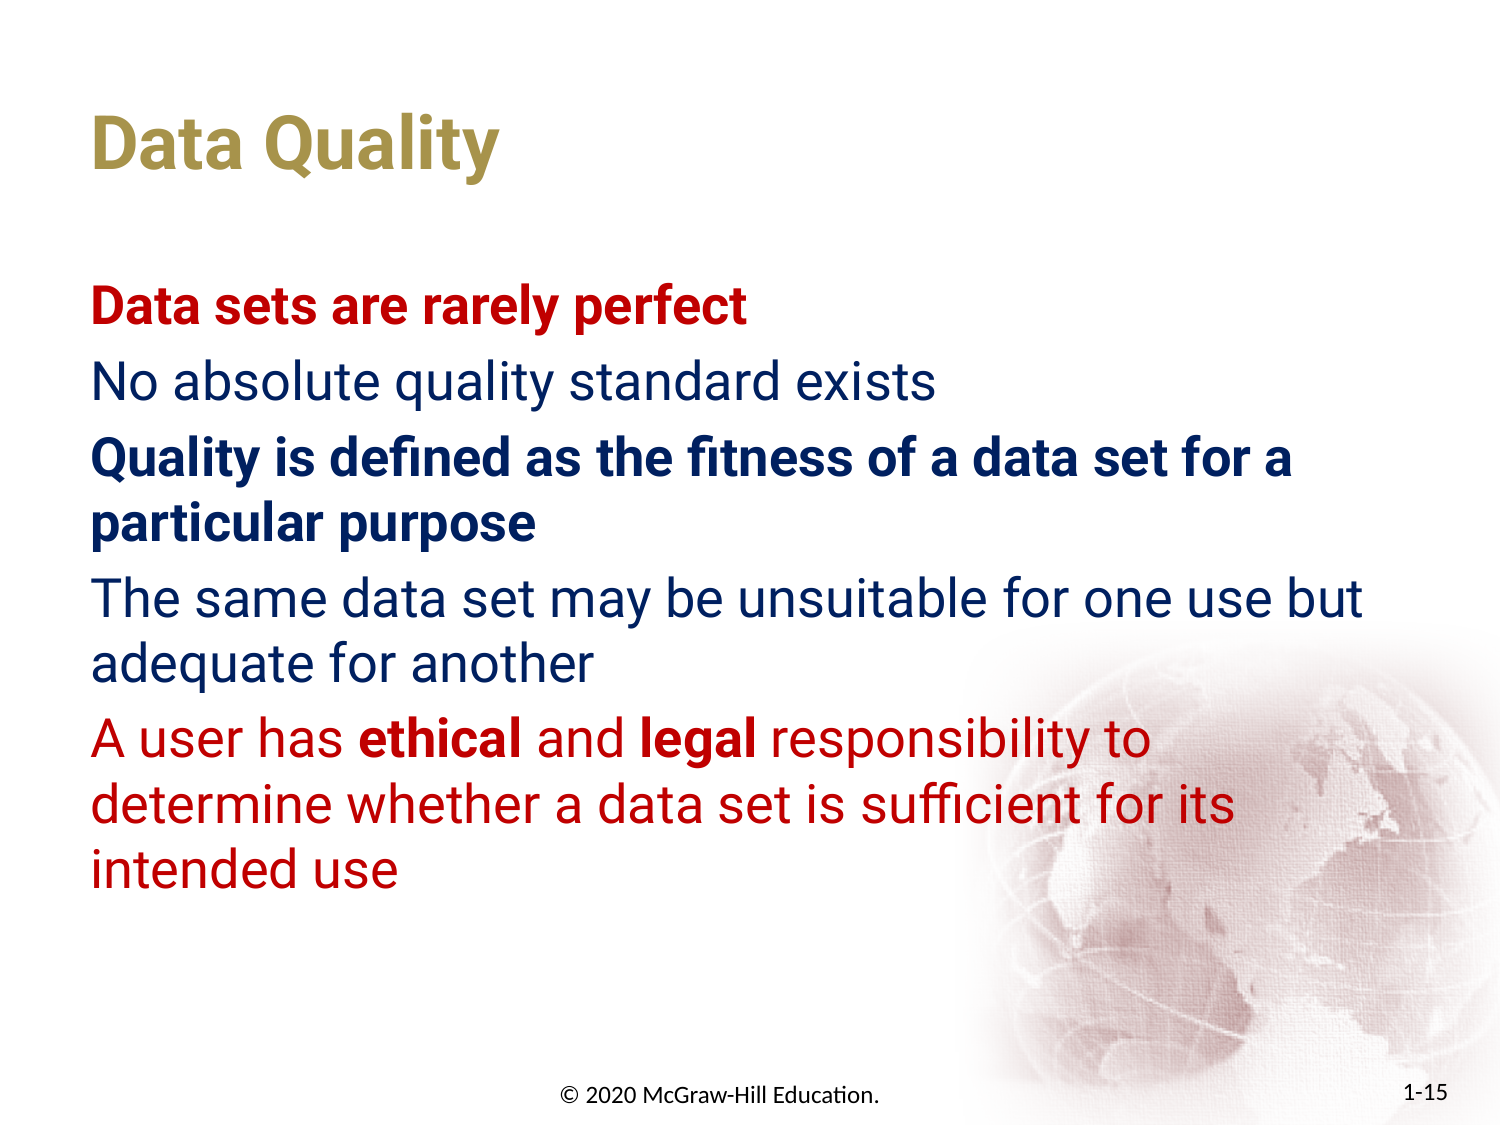

# Data Quality
Data sets are rarely perfect
No absolute quality standard exists
Quality is defined as the fitness of a data set for a particular purpose
The same data set may be unsuitable for one use but adequate for another
A user has ethical and legal responsibility to determine whether a data set is sufficient for its intended use